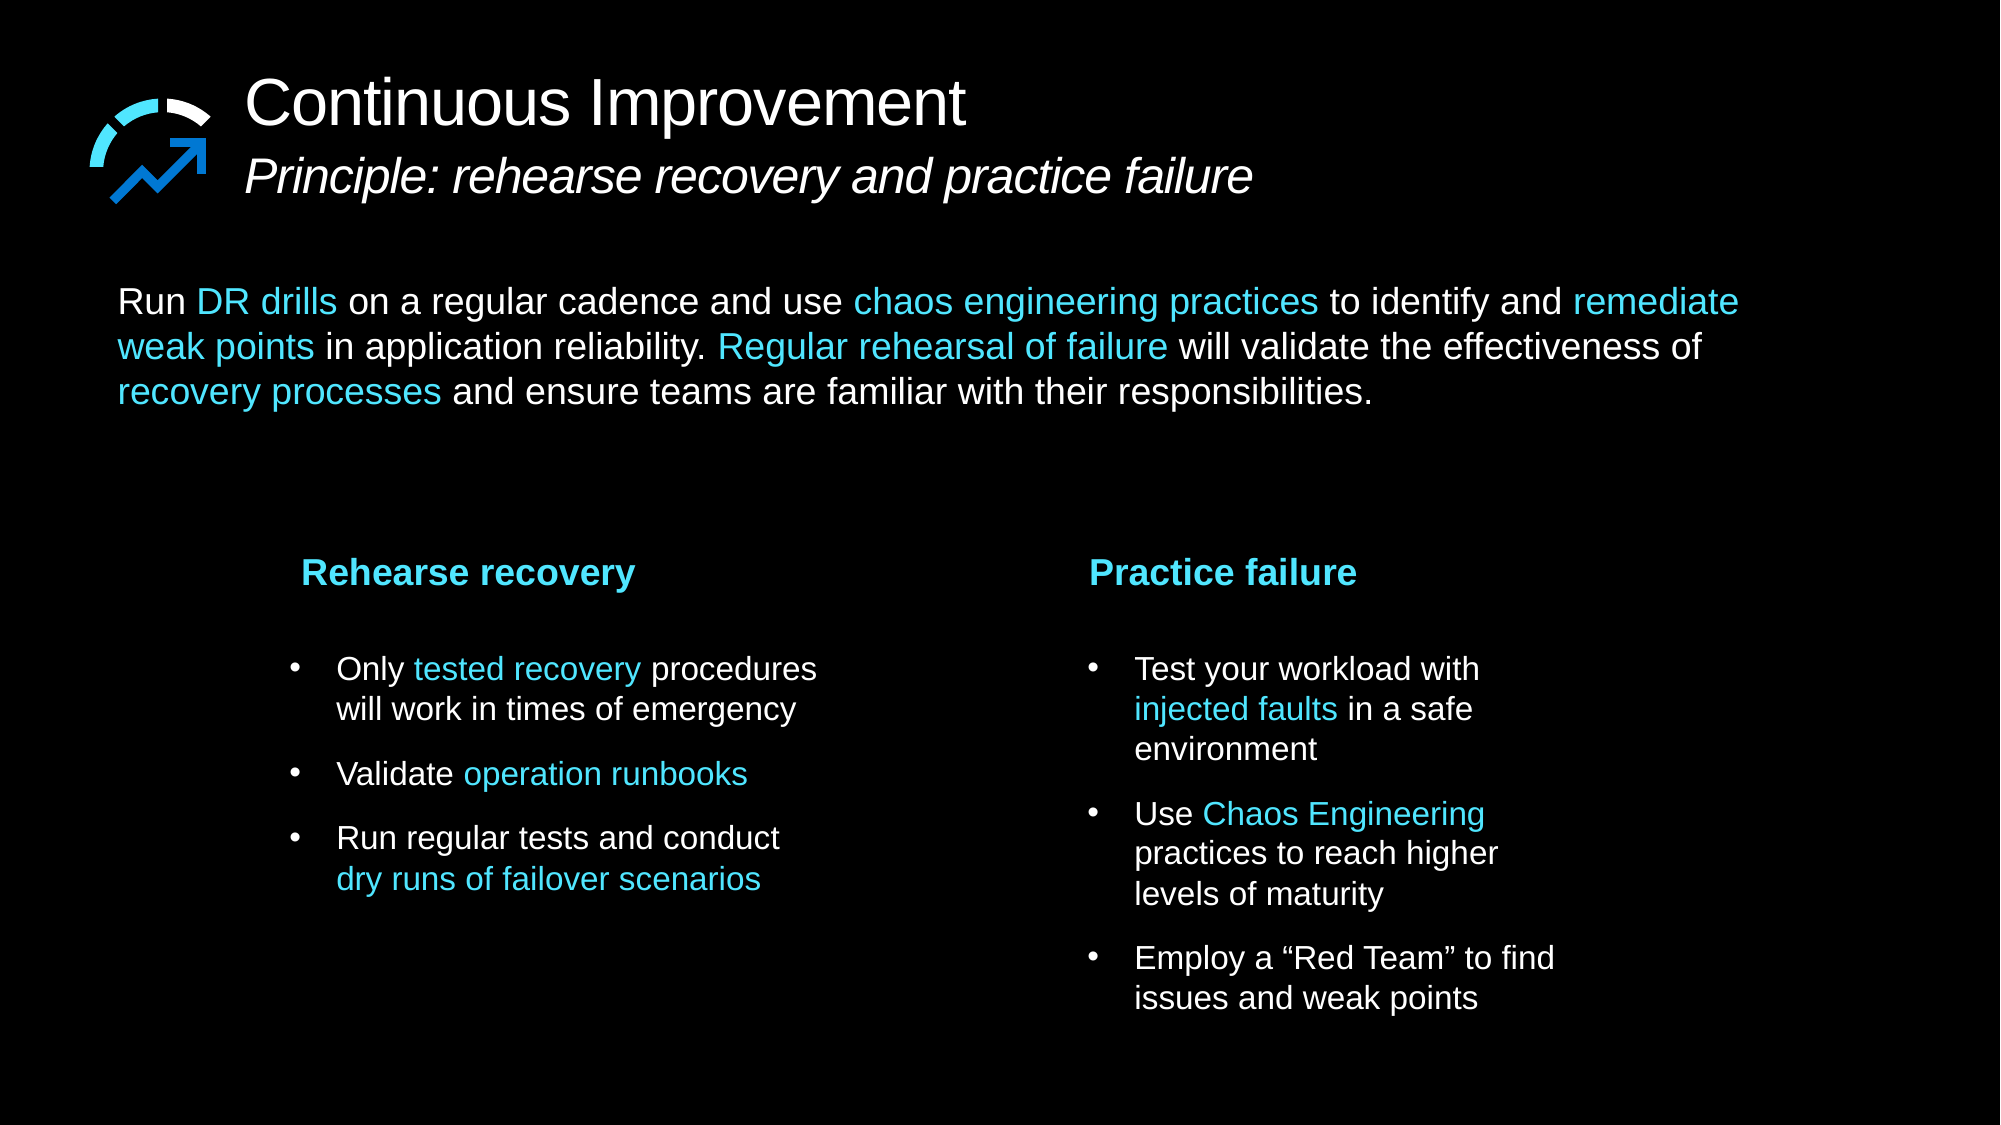

# Continuous Improvement Principle: rehearse recovery and practice failure

Run DR drills on a regular cadence and use chaos engineering practices to identify and remediate weak points in application reliability. Regular rehearsal of failure will validate the effectiveness of recovery processes and ensure teams are familiar with their responsibilities.
Rehearse recovery
Only tested recovery procedures will work in times of emergency
Validate operation runbooks
Run regular tests and conduct dry runs of failover scenarios

Practice failure
Test your workload with injected faults in a safe environment
Use Chaos Engineering practices to reach higher levels of maturity
Employ a “Red Team” to find issues and weak points